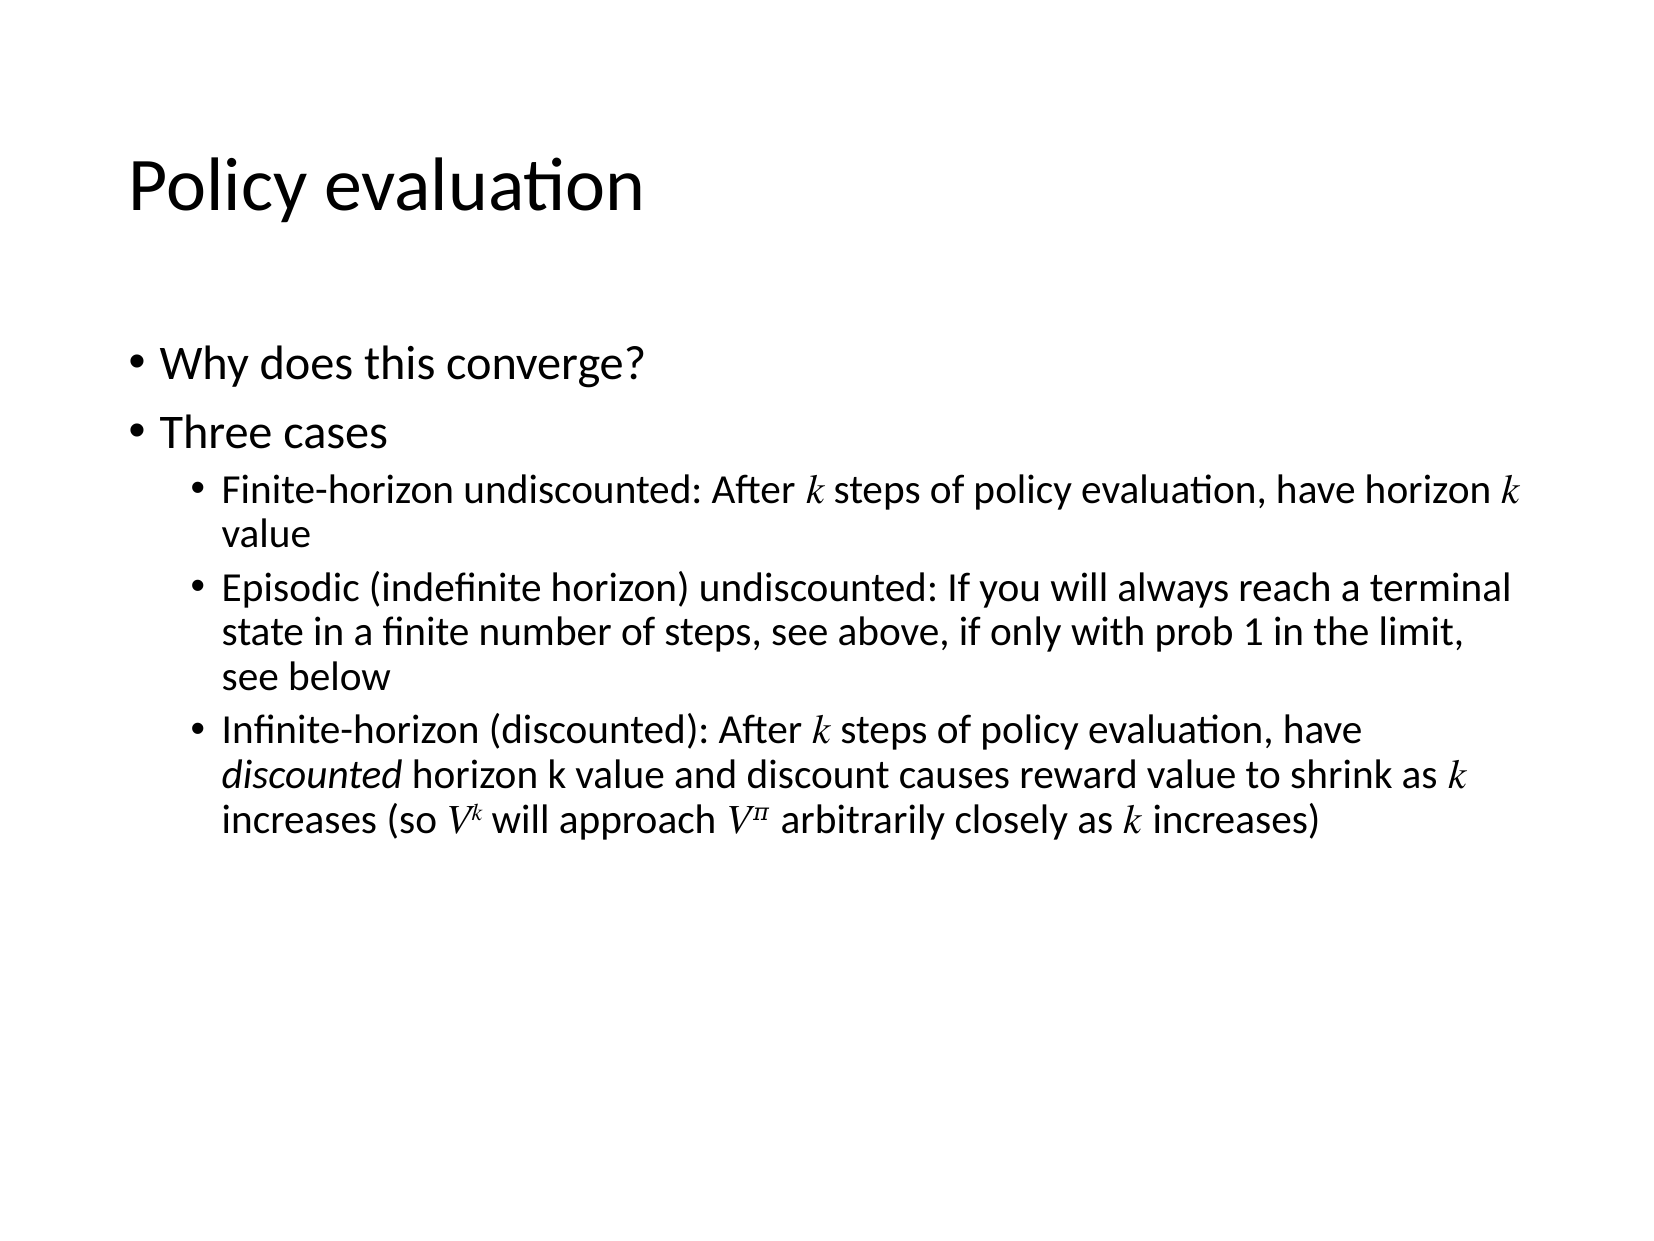

# Policy evaluation
Why does this converge?
Three cases
Finite-horizon undiscounted: After k steps of policy evaluation, have horizon k value
Episodic (indefinite horizon) undiscounted: If you will always reach a terminal state in a finite number of steps, see above, if only with prob 1 in the limit, see below
Infinite-horizon (discounted): After k steps of policy evaluation, have discounted horizon k value and discount causes reward value to shrink as k increases (so Vk will approach V𝜋 arbitrarily closely as k increases)